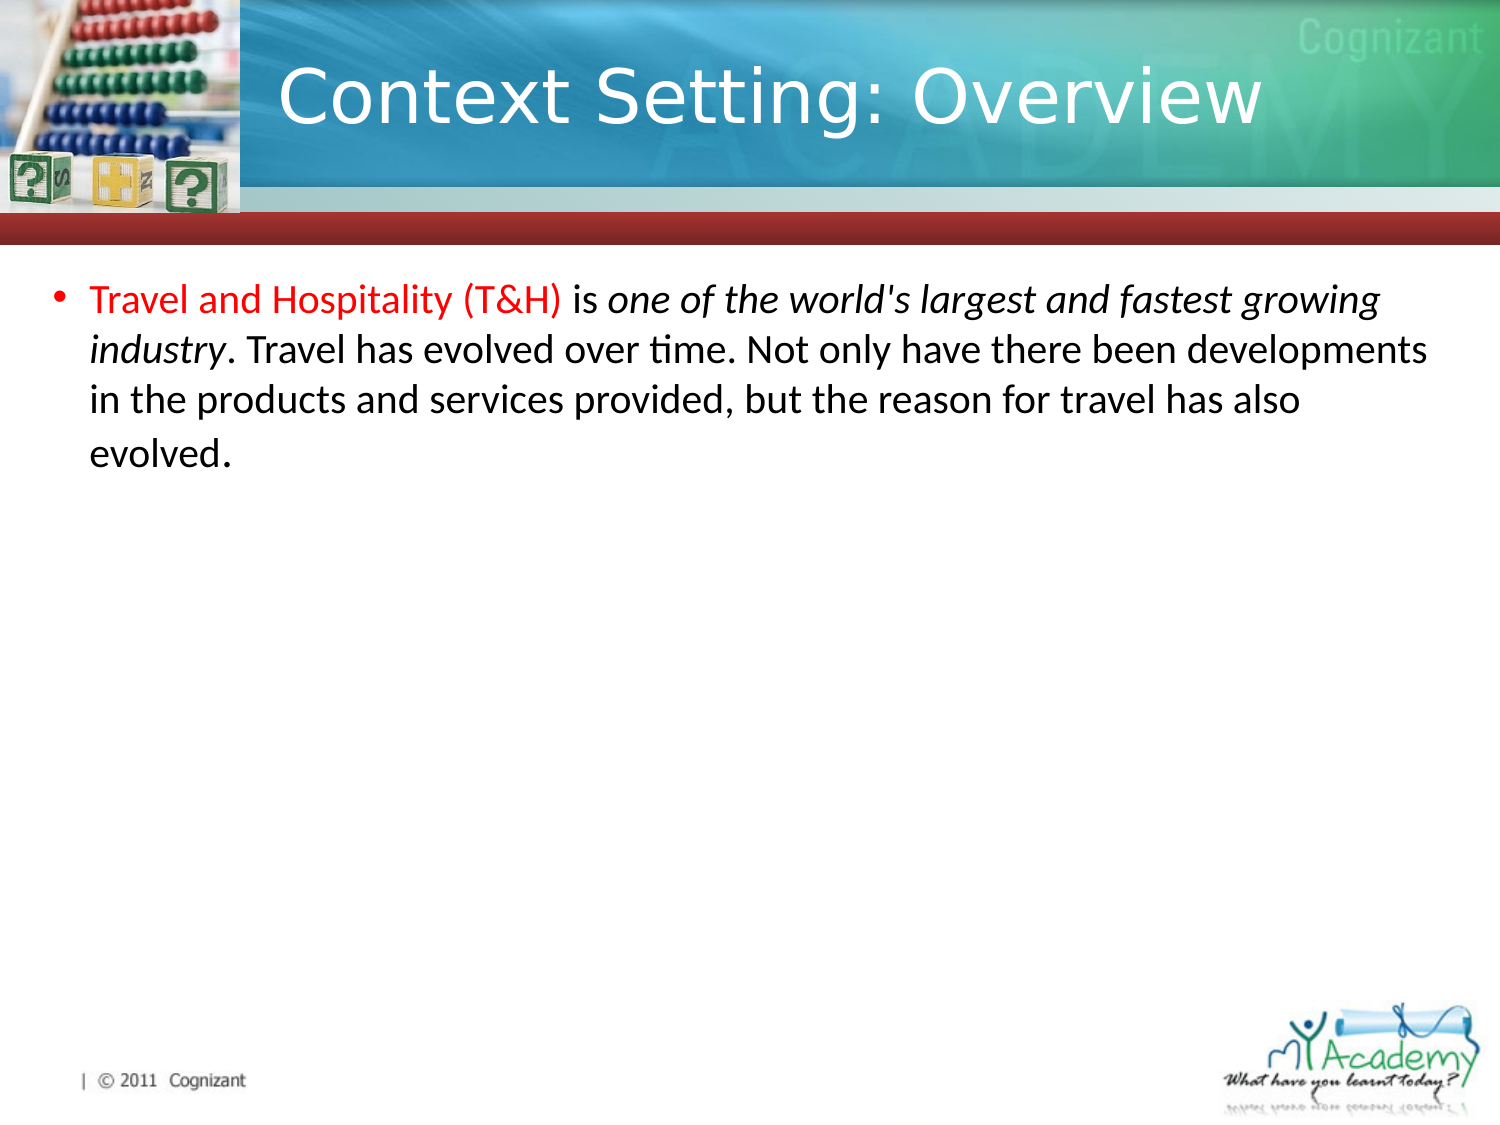

# Context Setting: Overview
Travel and Hospitality (T&H) is one of the world's largest and fastest growing industry. Travel has evolved over time. Not only have there been developments in the products and services provided, but the reason for travel has also evolved.